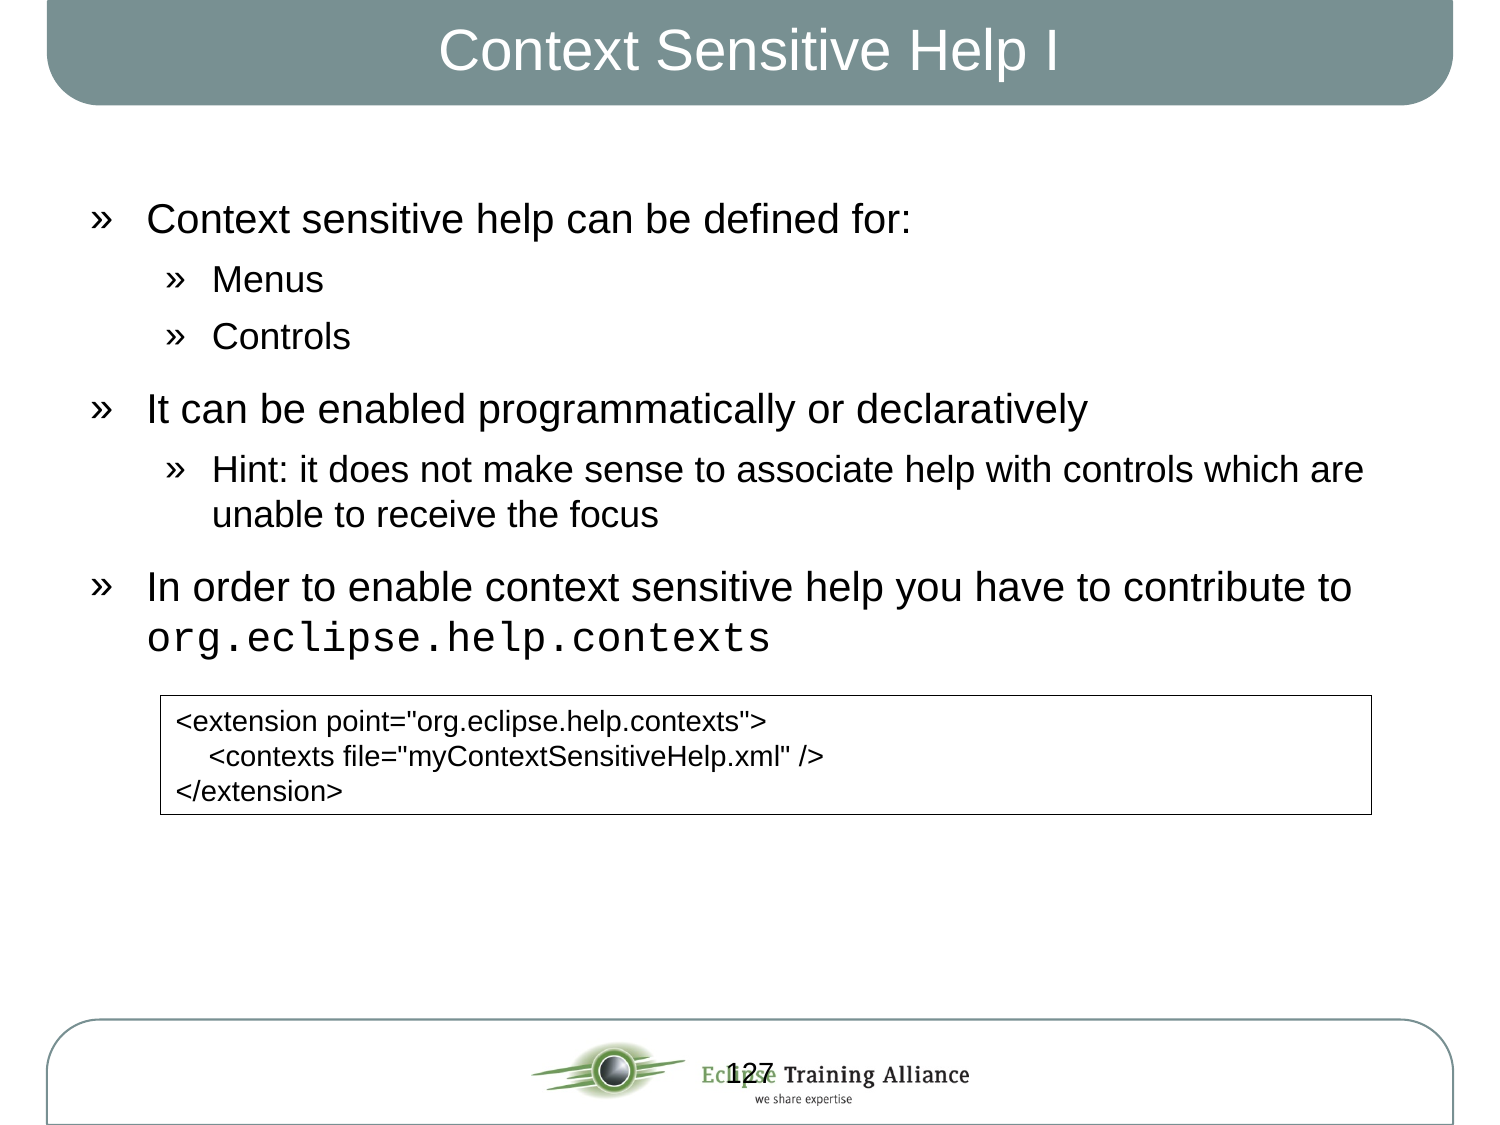

# Context Sensitive Help I
Context sensitive help can be defined for:
Menus
Controls
It can be enabled programmatically or declaratively
Hint: it does not make sense to associate help with controls which are unable to receive the focus
In order to enable context sensitive help you have to contribute to org.eclipse.help.contexts
<extension point="org.eclipse.help.contexts">
    <contexts file="myContextSensitiveHelp.xml" />
</extension>
127